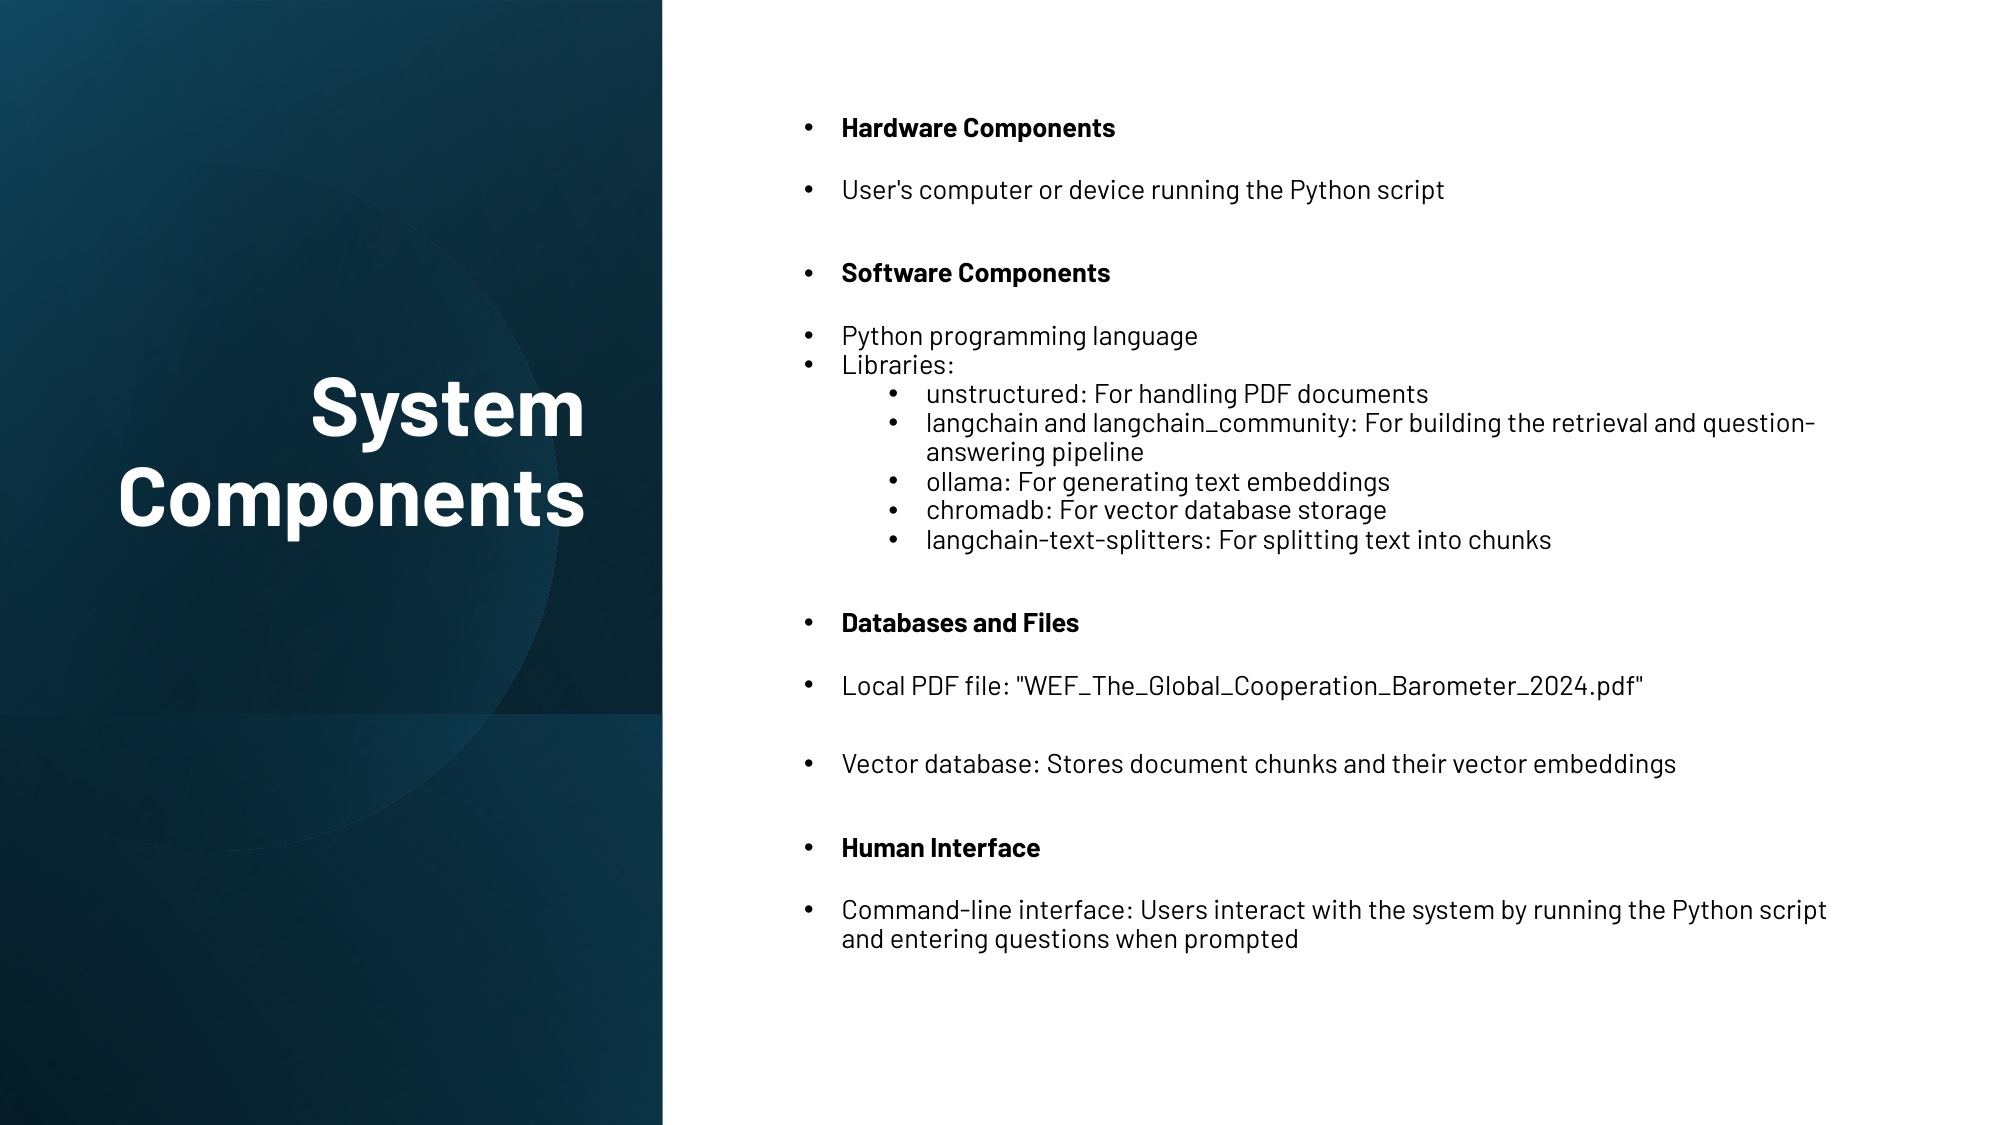

# System Components
Hardware Components
User's computer or device running the Python script
Software Components
Python programming language
Libraries:
unstructured: For handling PDF documents
langchain and langchain_community: For building the retrieval and question-answering pipeline
ollama: For generating text embeddings
chromadb: For vector database storage
langchain-text-splitters: For splitting text into chunks
Databases and Files
Local PDF file: "WEF_The_Global_Cooperation_Barometer_2024.pdf"
Vector database: Stores document chunks and their vector embeddings
Human Interface
Command-line interface: Users interact with the system by running the Python script and entering questions when prompted